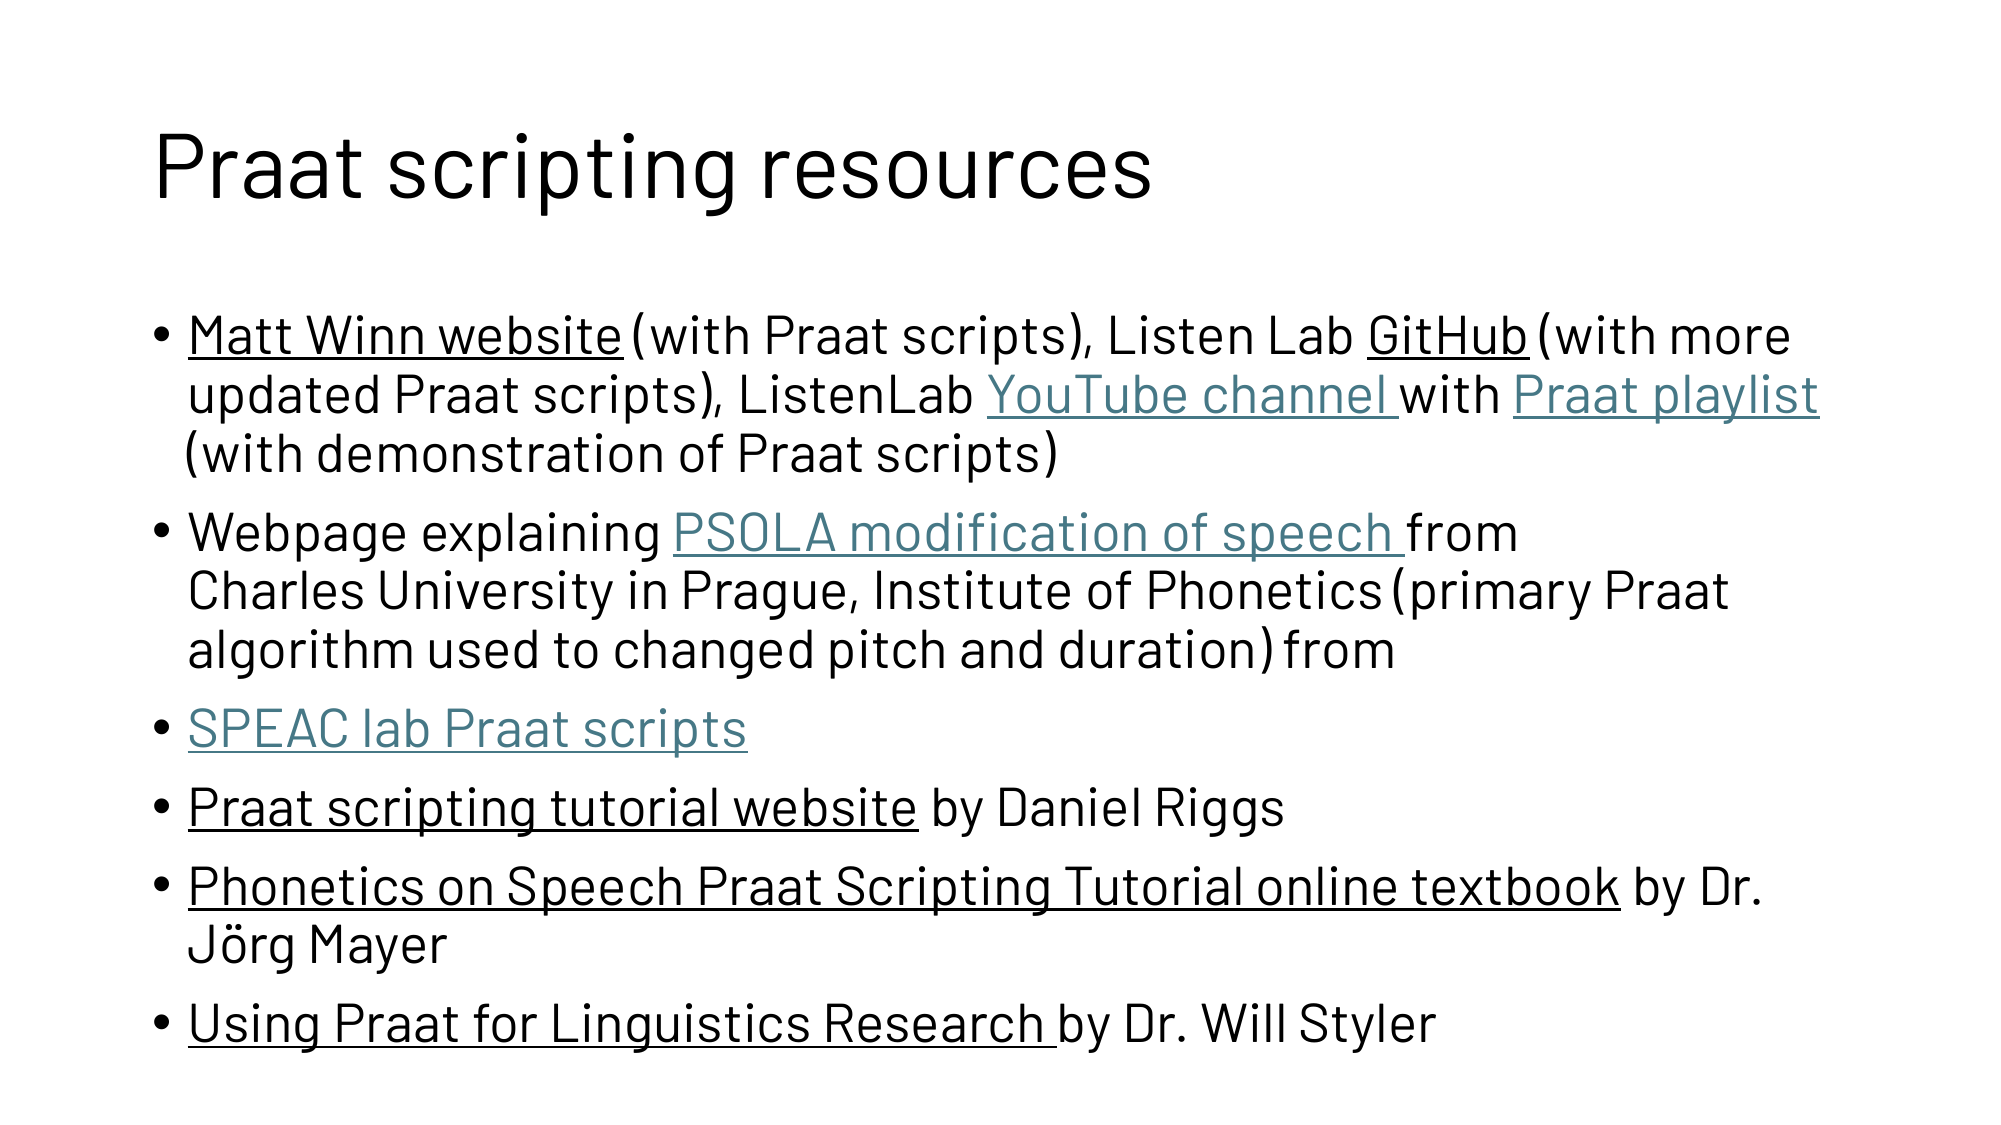

# Praat scripting resources
Matt Winn website (with Praat scripts), Listen Lab GitHub (with more updated Praat scripts), ListenLab YouTube channel with Praat playlist (with demonstration of Praat scripts)
Webpage explaining PSOLA modification of speech from Charles University in Prague, Institute of Phonetics (primary Praat algorithm used to changed pitch and duration) from
SPEAC lab Praat scripts
Praat scripting tutorial website by Daniel Riggs
Phonetics on Speech Praat Scripting Tutorial online textbook by Dr. Jörg Mayer
Using Praat for Linguistics Research by Dr. Will Styler